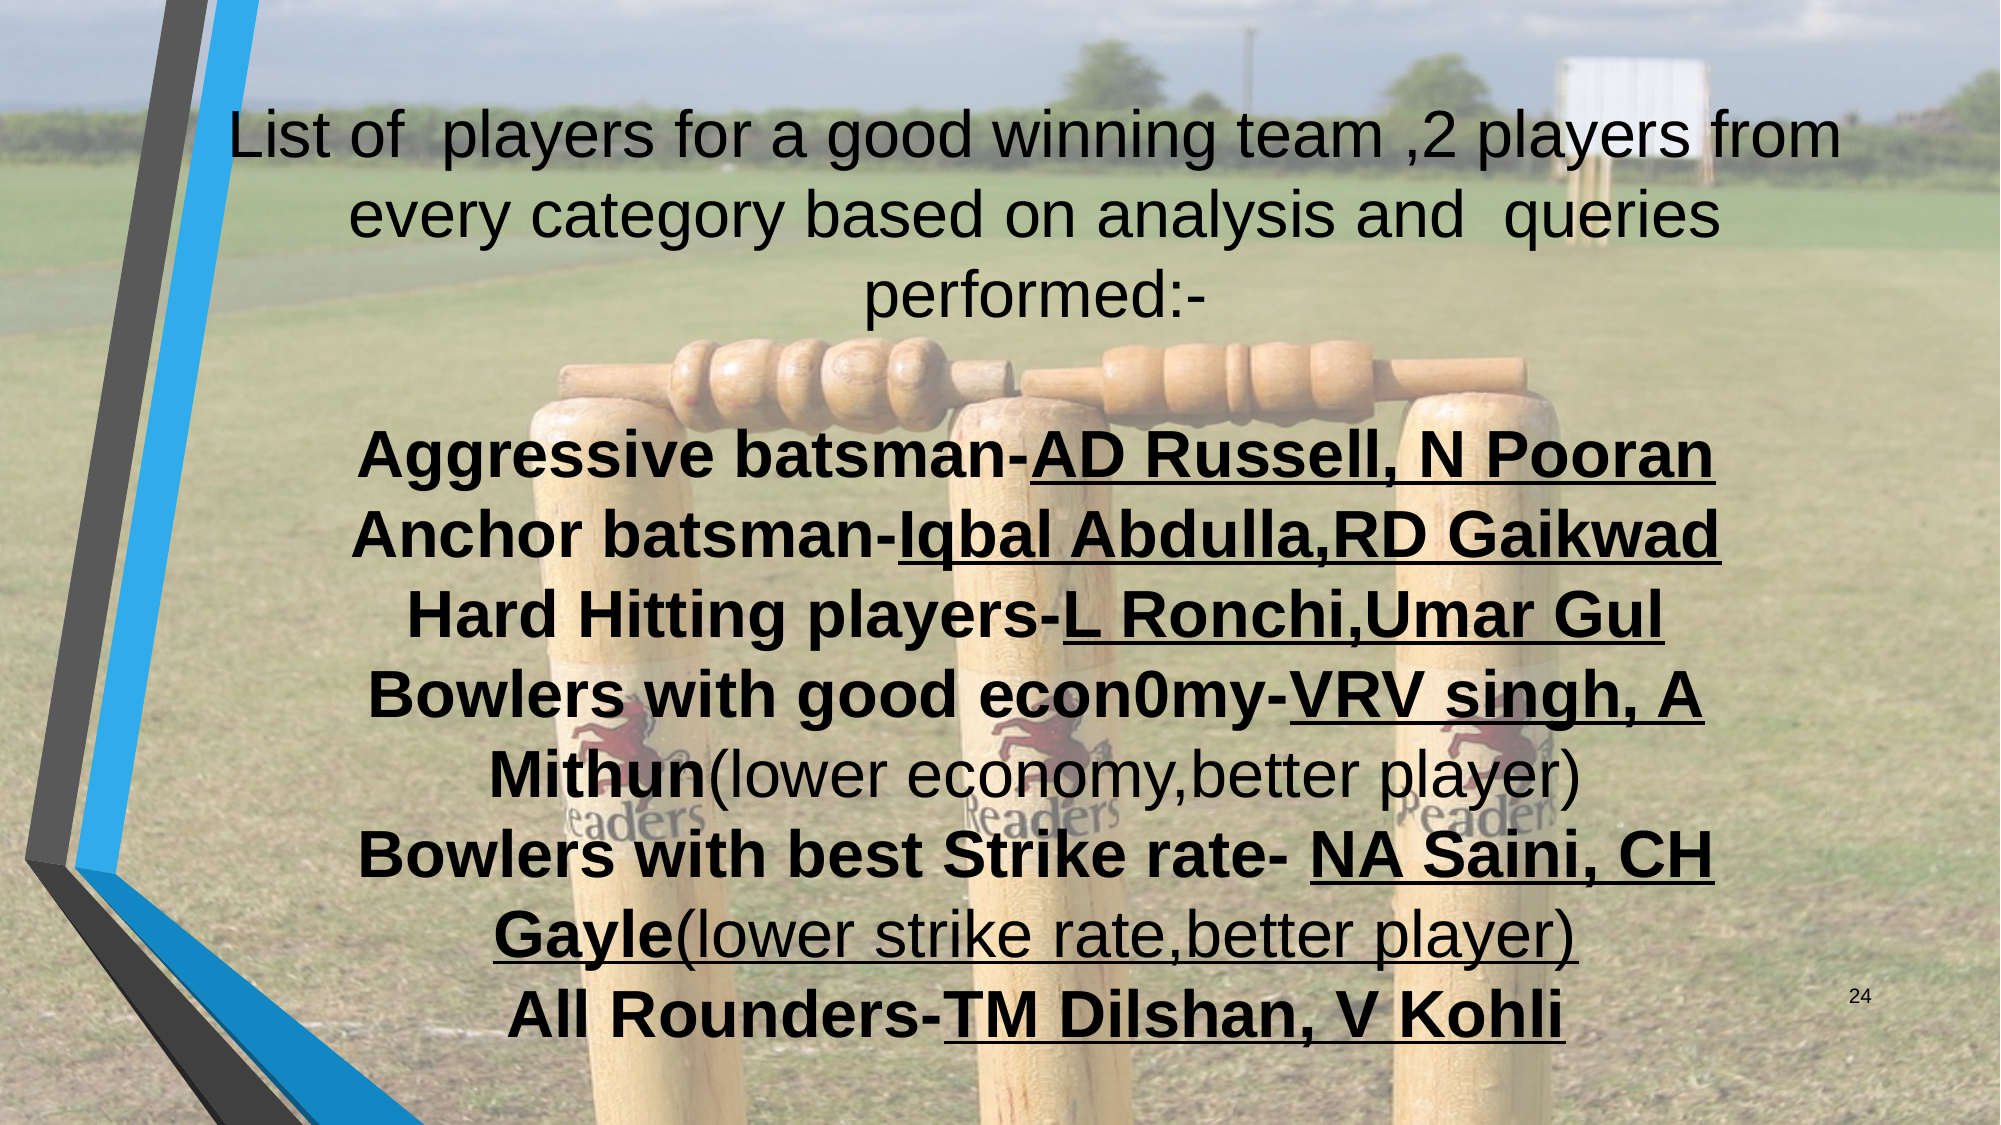

# List of  players for a good winning team ,2 players from every category based on analysis and  queries performed:- Aggressive batsman-AD Russell, N Pooran Anchor batsman-Iqbal Abdulla,RD Gaikwad Hard Hitting players-L Ronchi,Umar Gul Bowlers with good econ0my-VRV singh, A Mithun(lower economy,better player) Bowlers with best Strike rate- NA Saini, CH Gayle(lower strike rate,better player) All Rounders-TM Dilshan, V Kohli
24